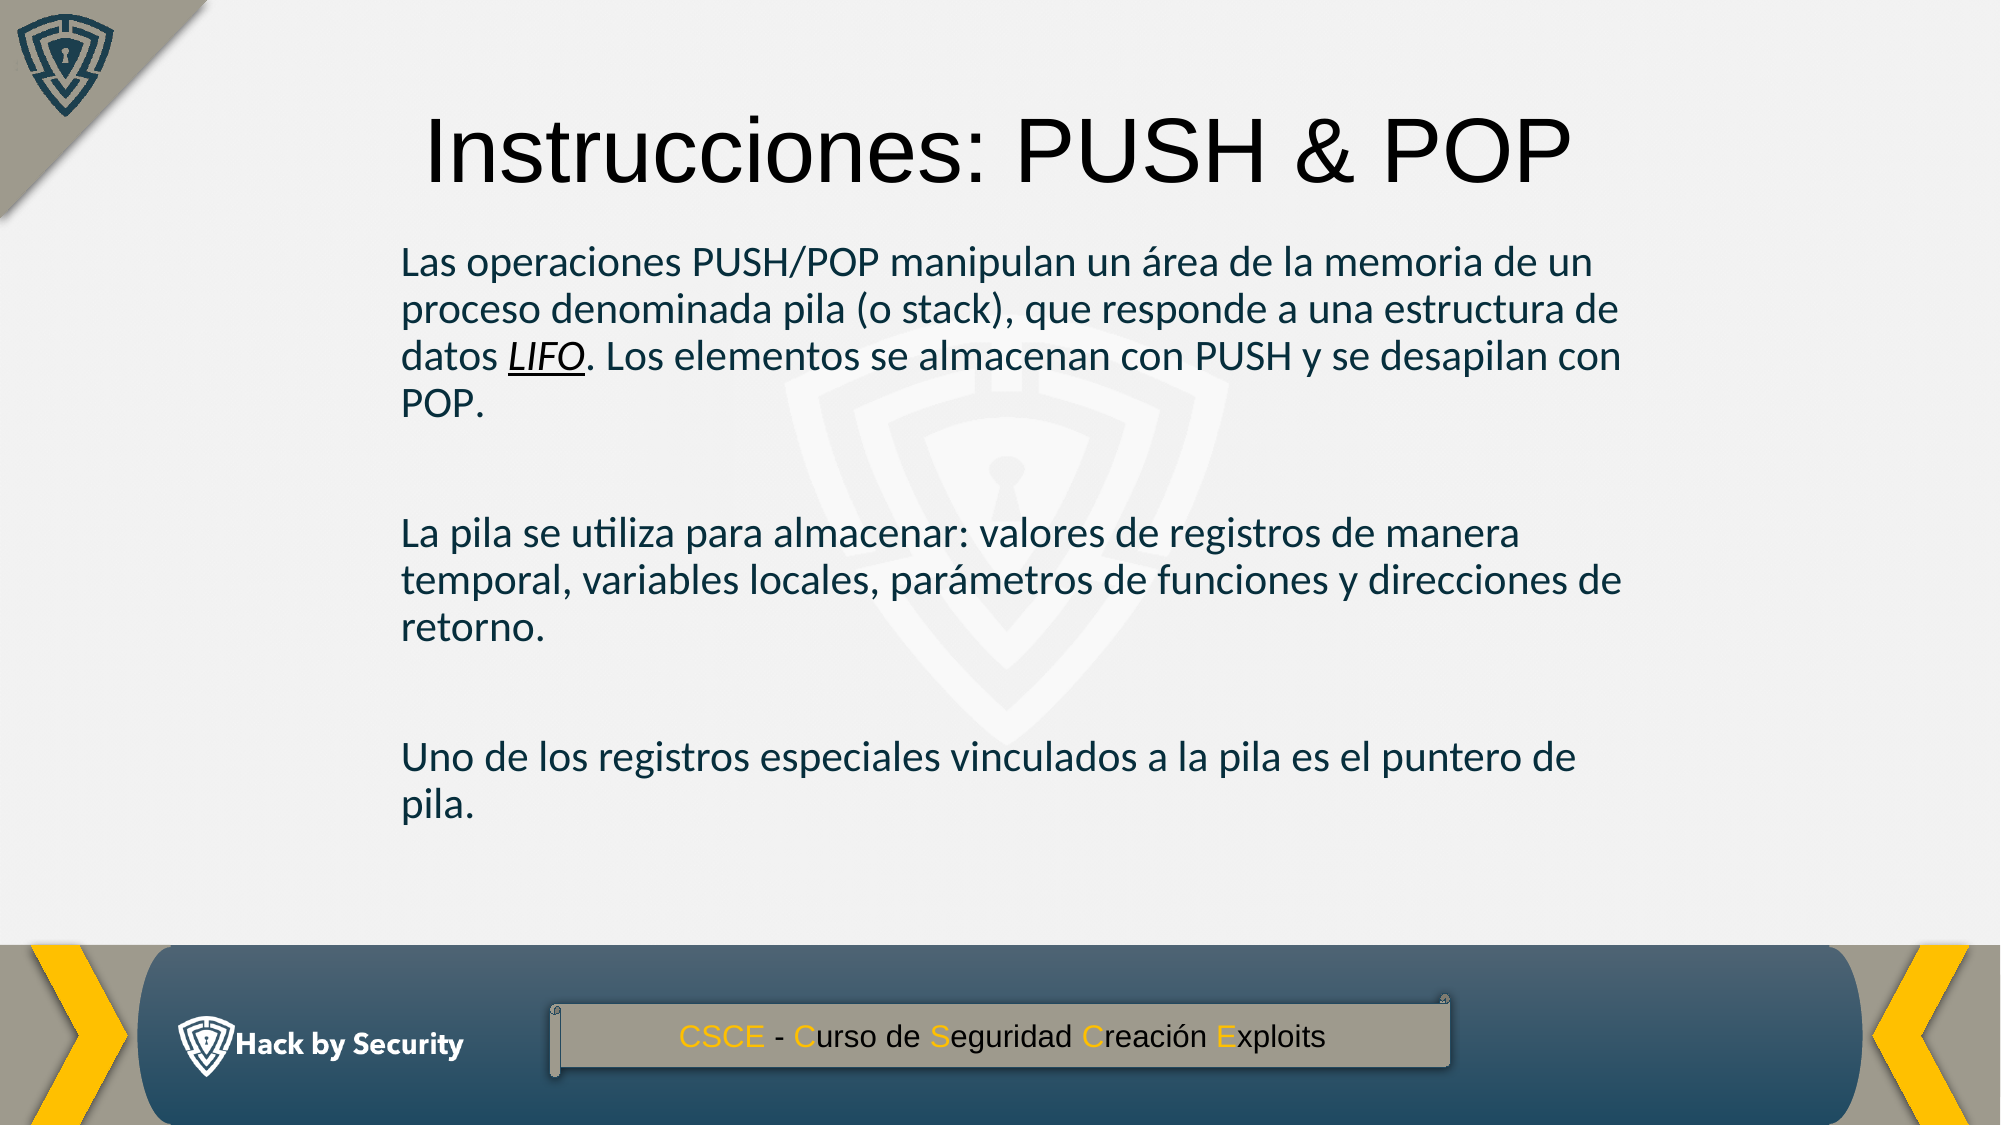

Instrucciones: PUSH & POP
Las operaciones PUSH/POP manipulan un área de la memoria de un proceso denominada pila (o stack), que responde a una estructura de datos LIFO. Los elementos se almacenan con PUSH y se desapilan con POP.

La pila se utiliza para almacenar: valores de registros de manera temporal, variables locales, parámetros de funciones y direcciones de retorno.

Uno de los registros especiales vinculados a la pila es el puntero de pila.